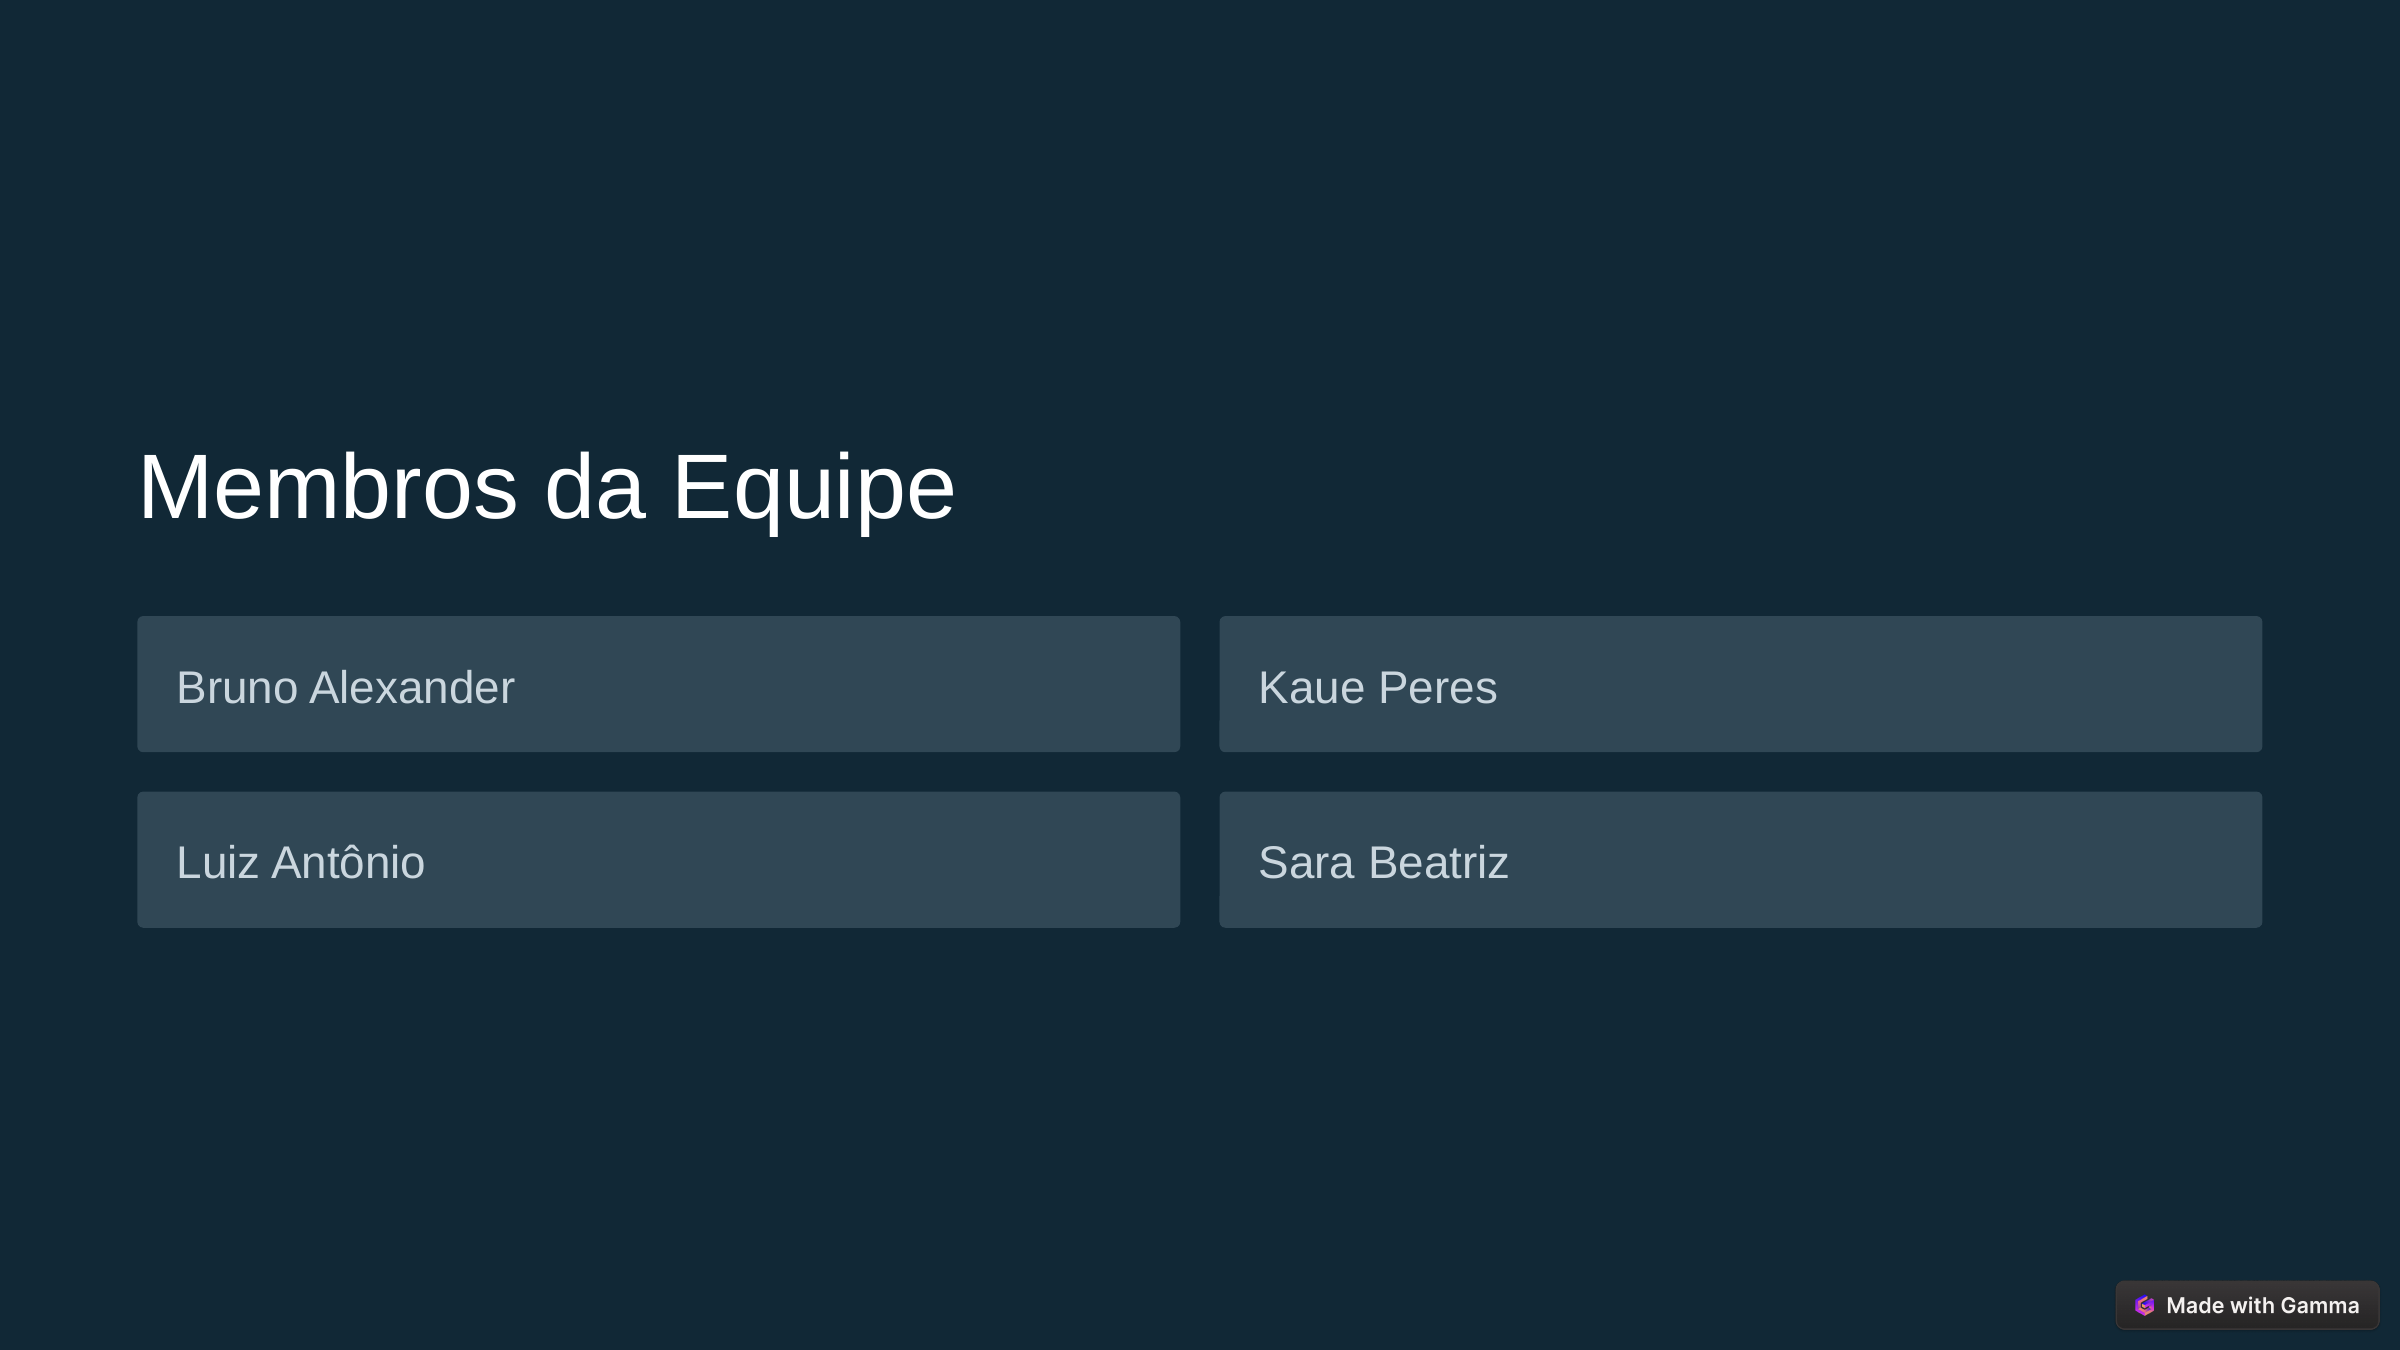

Membros da Equipe

Bruno Alexander
Kaue Peres

Luiz Antônio
Sara Beatriz